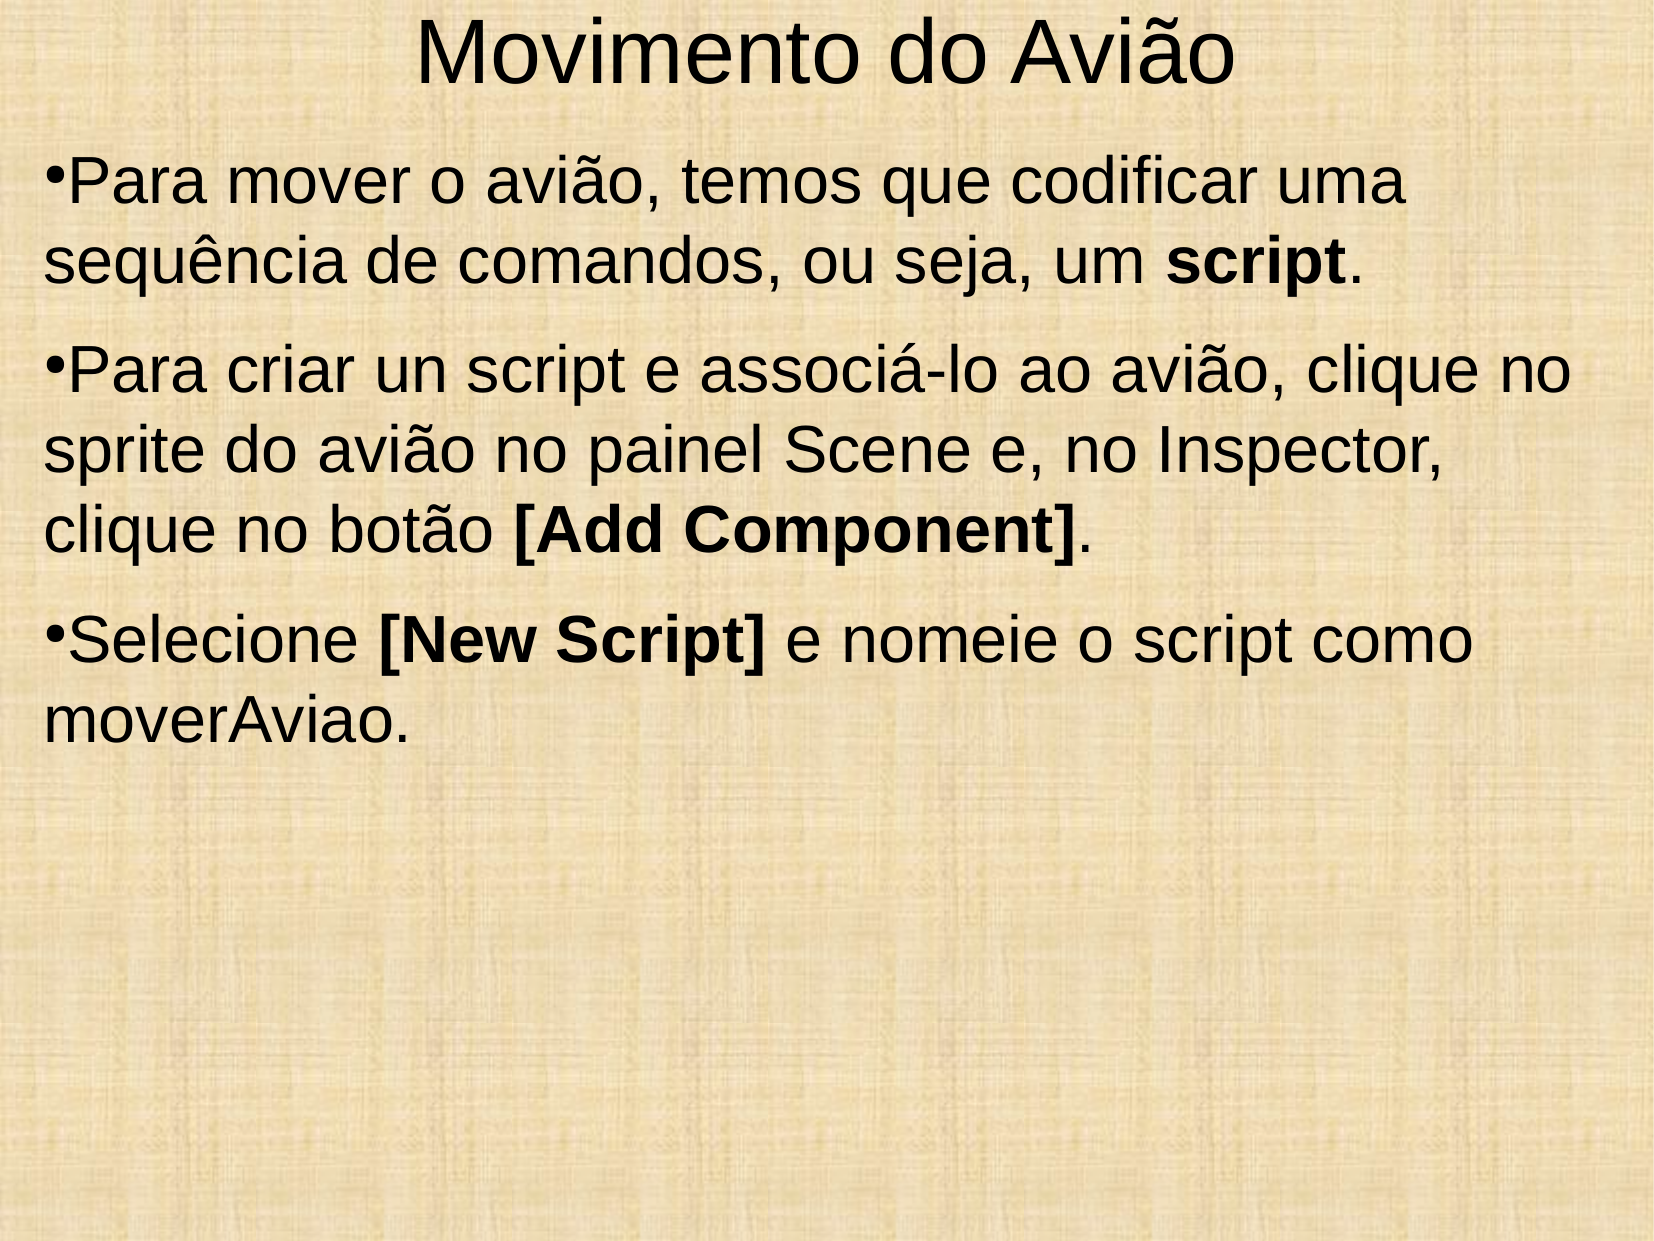

Movimento do Avião
Para mover o avião, temos que codificar uma sequência de comandos, ou seja, um script.
Para criar un script e associá-lo ao avião, clique no sprite do avião no painel Scene e, no Inspector, clique no botão [Add Component].
Selecione [New Script] e nomeie o script como moverAviao.